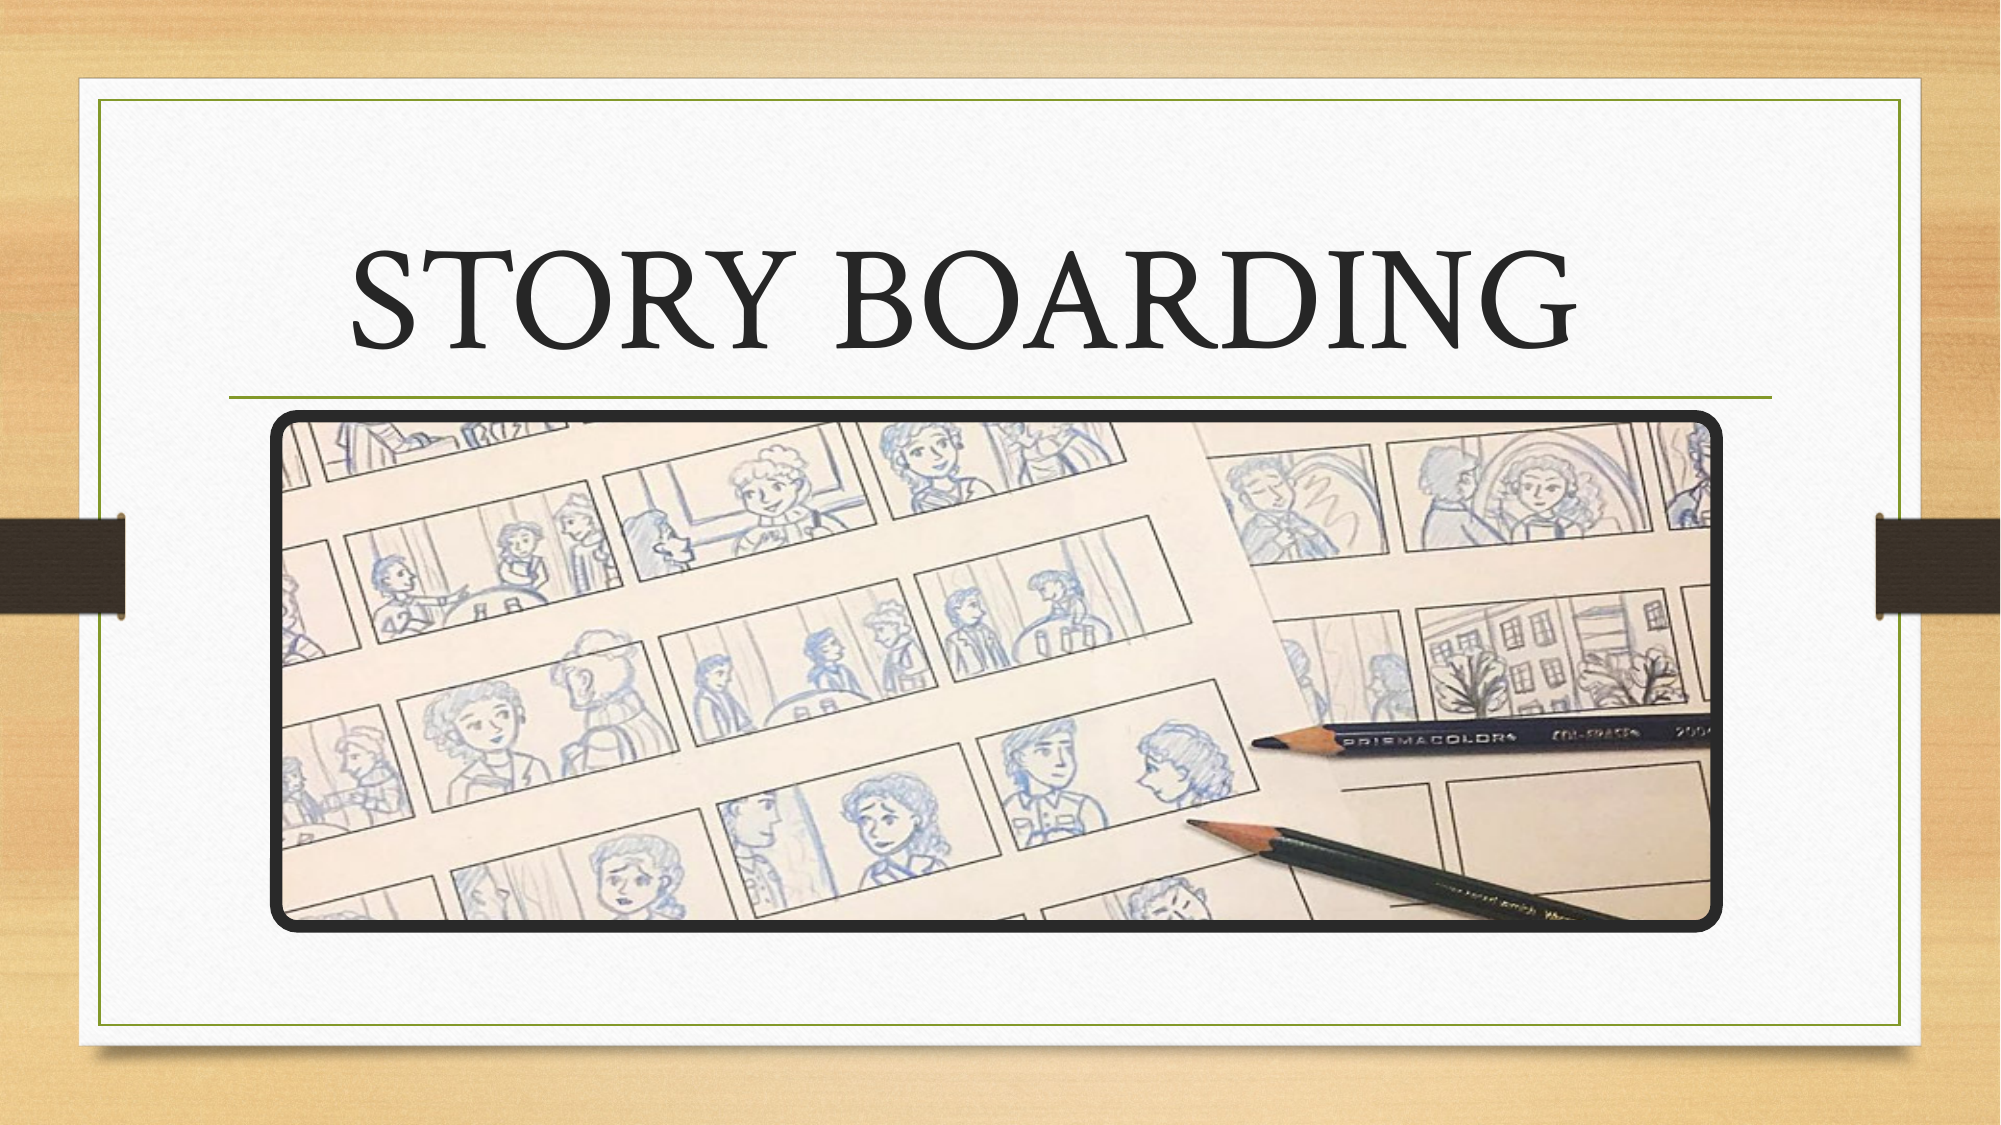

# STORY BOARDING

### Chart

| Category |
|---|